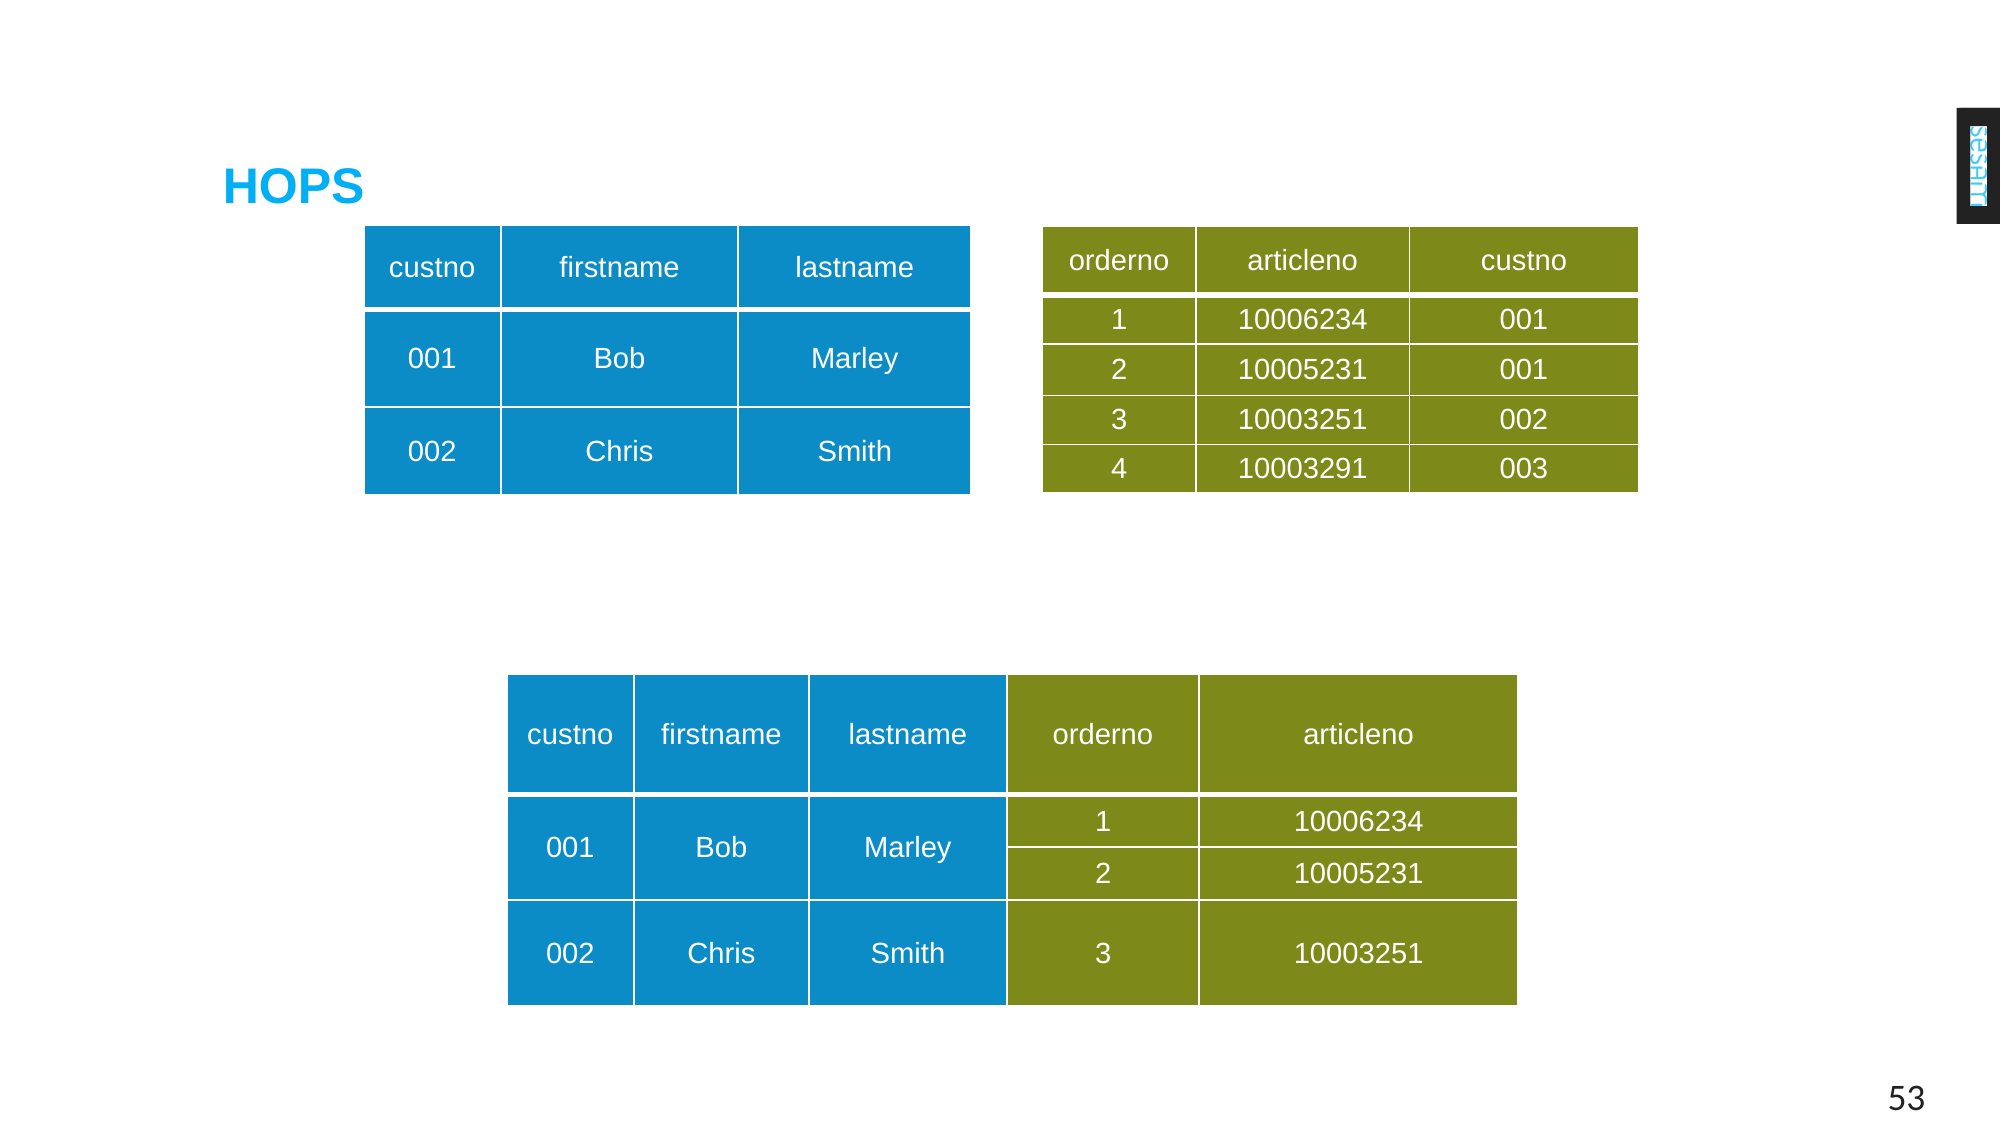

# HOPS
| custno | firstname | lastname |
| --- | --- | --- |
| 001 | Bob | Marley |
| 002 | Chris | Smith |
| orderno | articleno | custno |
| --- | --- | --- |
| 1 | 10006234 | 001 |
| 2 | 10005231 | 001 |
| 3 | 10003251 | 002 |
| 4 | 10003291 | 003 |
| custno | firstname | lastname | orderno | articleno |
| --- | --- | --- | --- | --- |
| 001 | Bob | Marley | 1 | 10006234 |
|  |  |  | 2 | 10005231 |
| 002 | Chris | Smith | 3 | 10003251 |
53